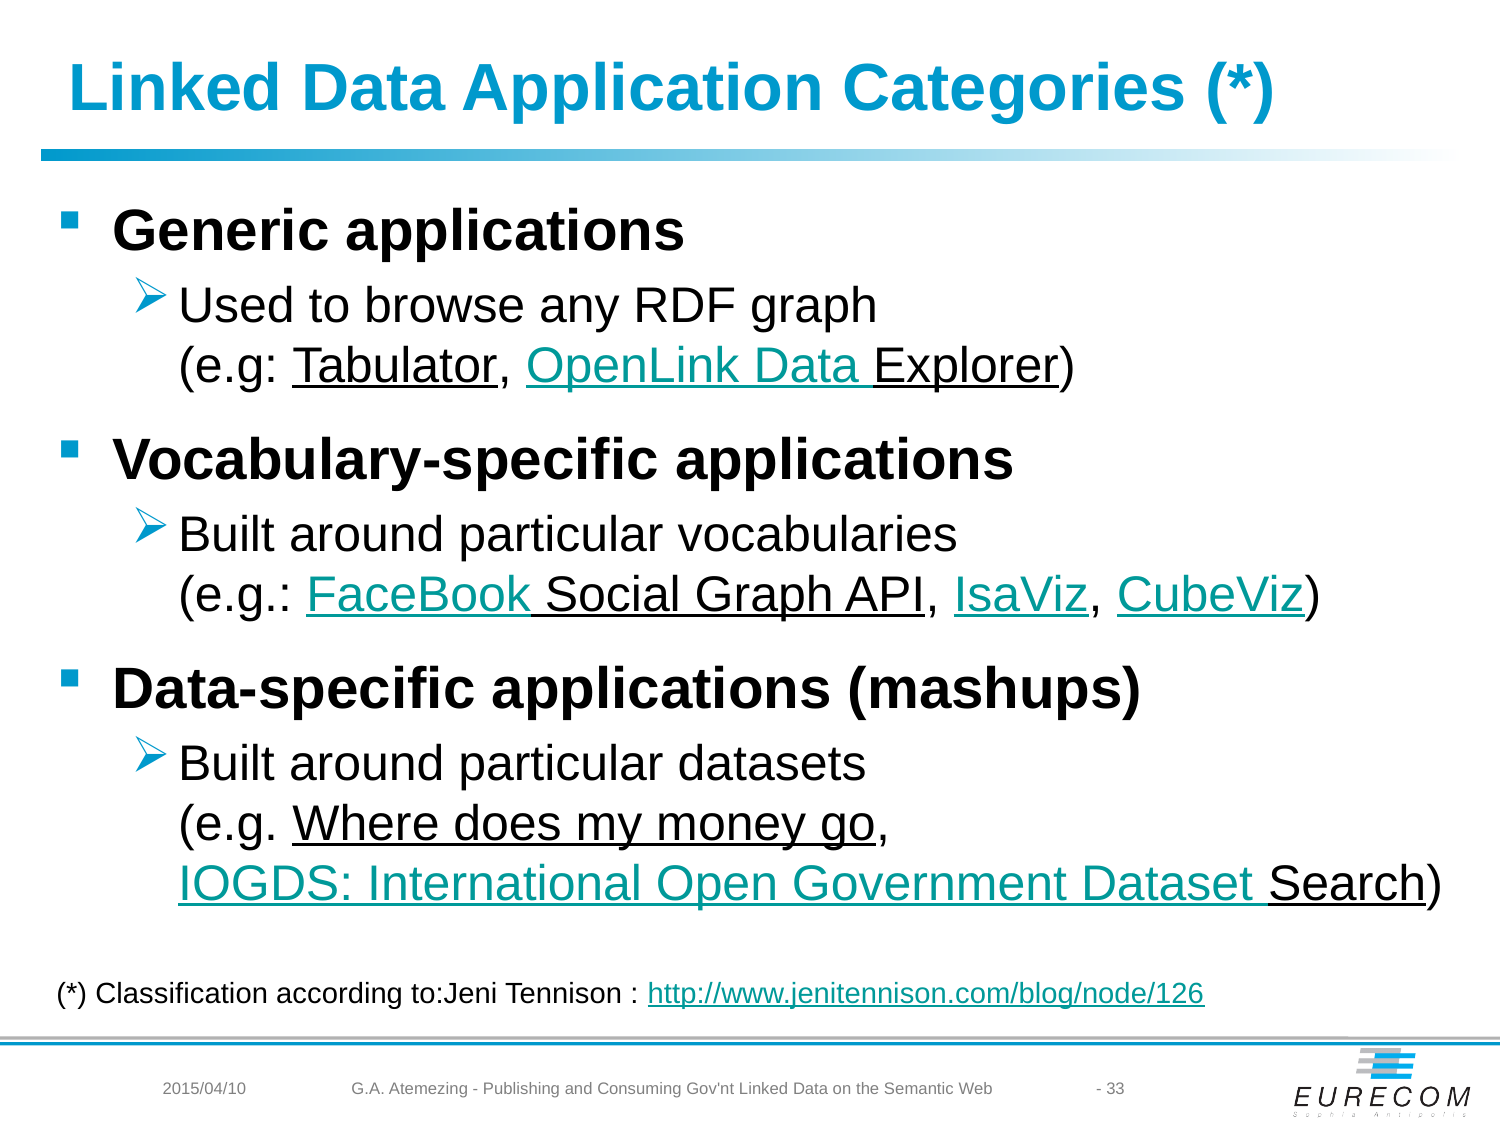

# Linked Data Application Categories (*)
Generic applications
Used to browse any RDF graph
(e.g: Tabulator, OpenLink Data Explorer)
Vocabulary-specific applications
Built around particular vocabularies
(e.g.: FaceBook Social Graph API, IsaViz, CubeViz)
Data-specific applications (mashups)
Built around particular datasets
(e.g. Where does my money go,
IOGDS: International Open Government Dataset Search)

(*) Classification according to:Jeni Tennison : http://www.jenitennison.com/blog/node/126
2015/04/10
G.A. Atemezing - Publishing and Consuming Gov'nt Linked Data on the Semantic Web
- 33